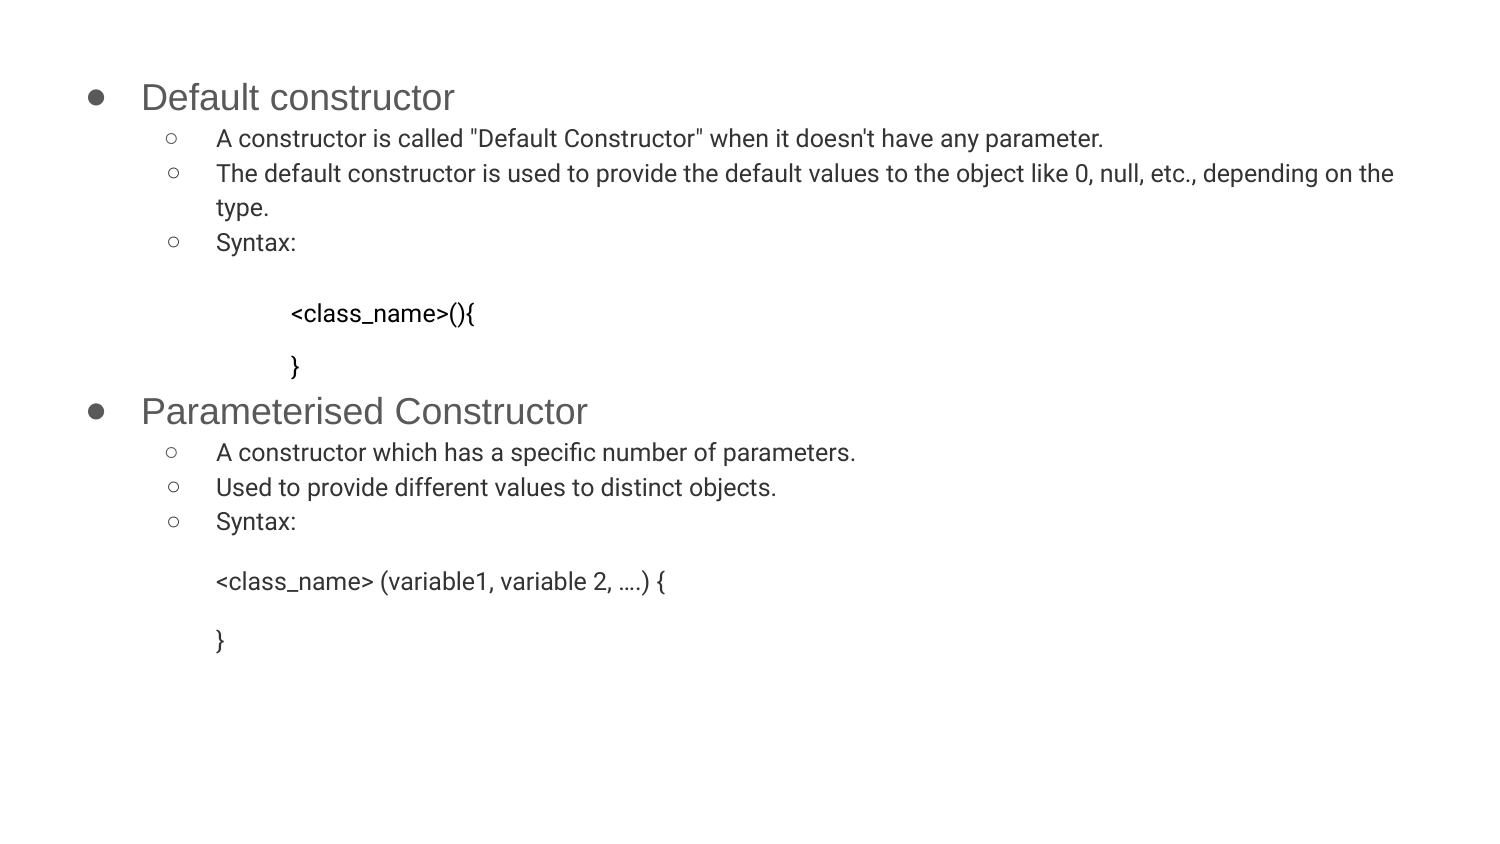

Default constructor
A constructor is called "Default Constructor" when it doesn't have any parameter.
The default constructor is used to provide the default values to the object like 0, null, etc., depending on the type.
Syntax:
<class_name>(){
}
Parameterised Constructor
A constructor which has a specific number of parameters.
Used to provide different values to distinct objects.
Syntax:
<class_name> (variable1, variable 2, ….) {
}